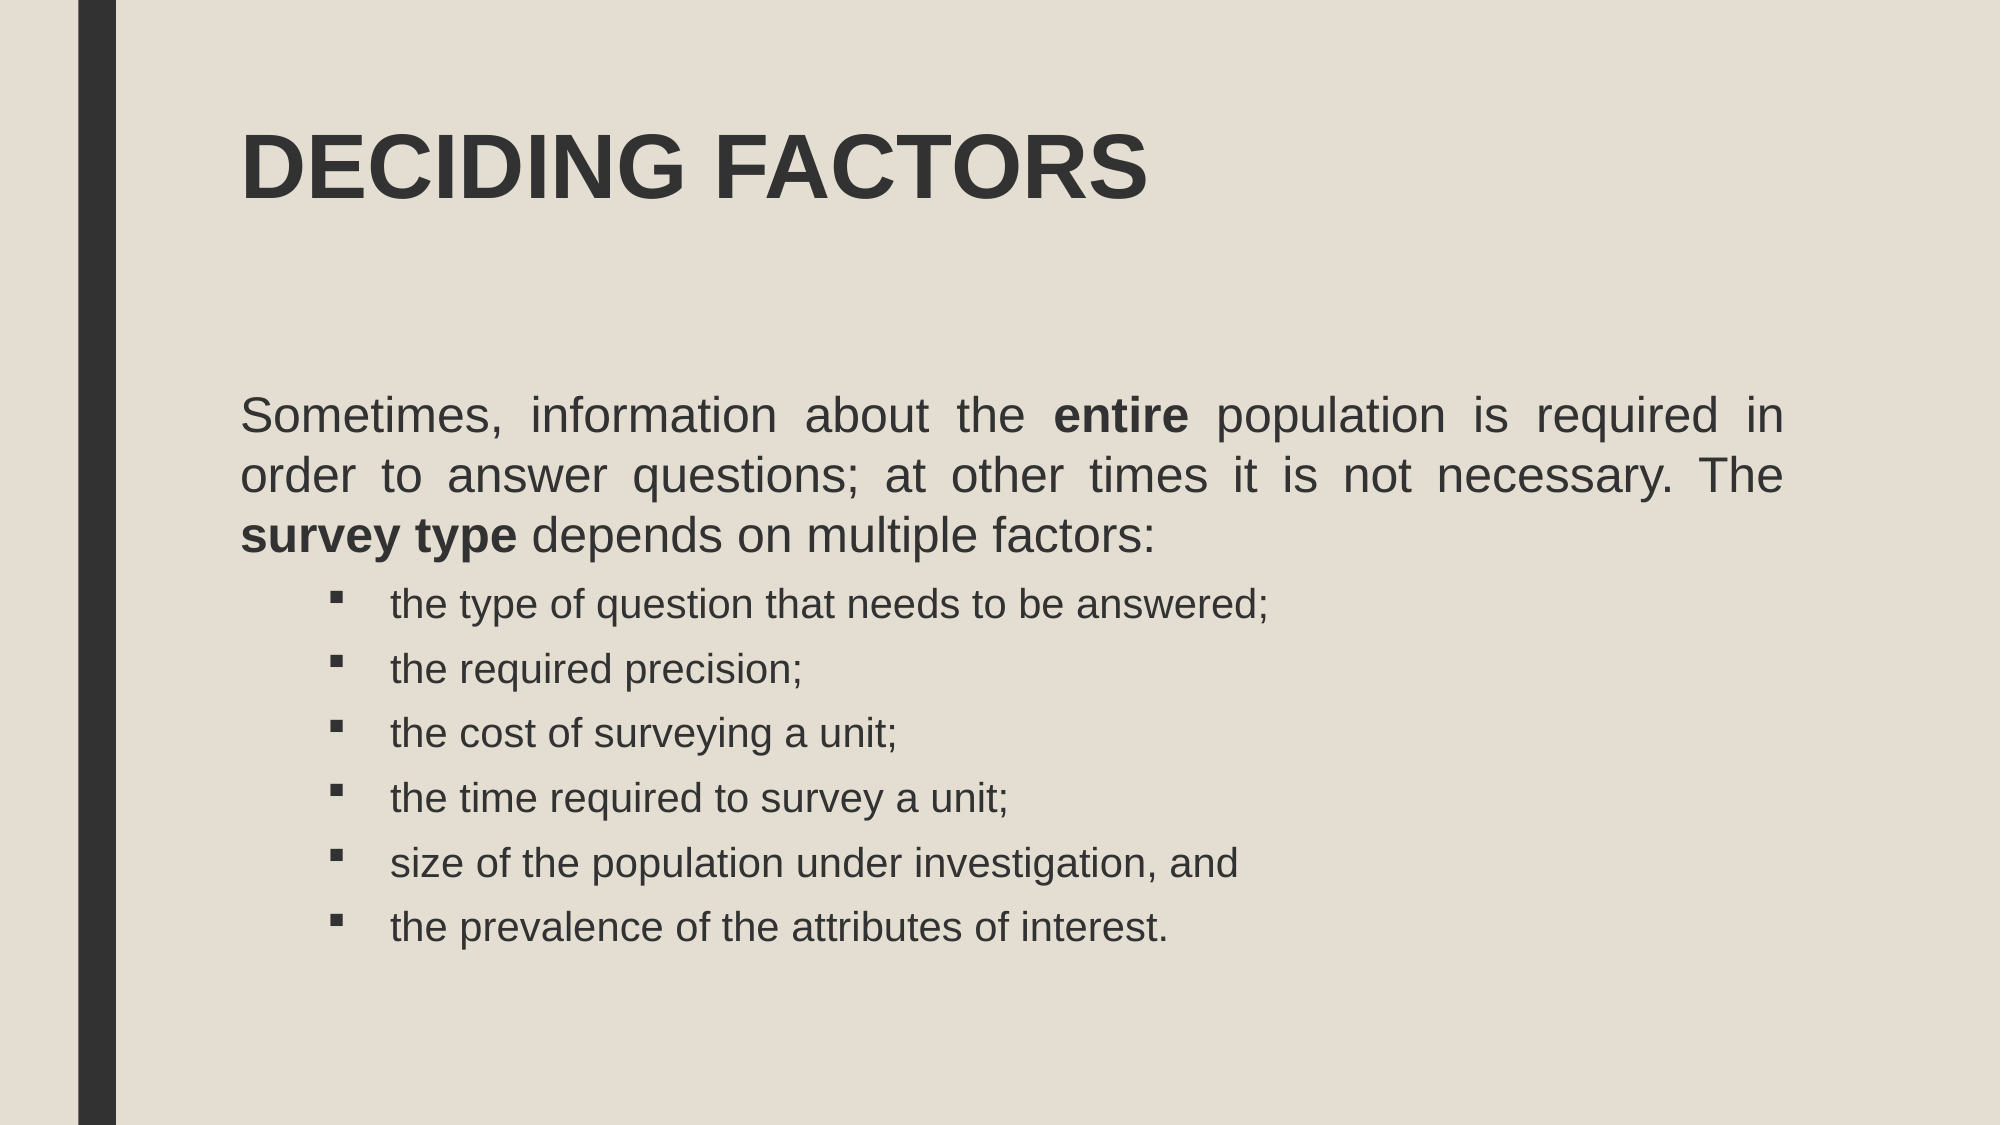

# DECIDING FACTORS
Sometimes, information about the entire population is required in order to answer questions; at other times it is not necessary. The survey type depends on multiple factors:
the type of question that needs to be answered;
the required precision;
the cost of surveying a unit;
the time required to survey a unit;
size of the population under investigation, and
the prevalence of the attributes of interest.